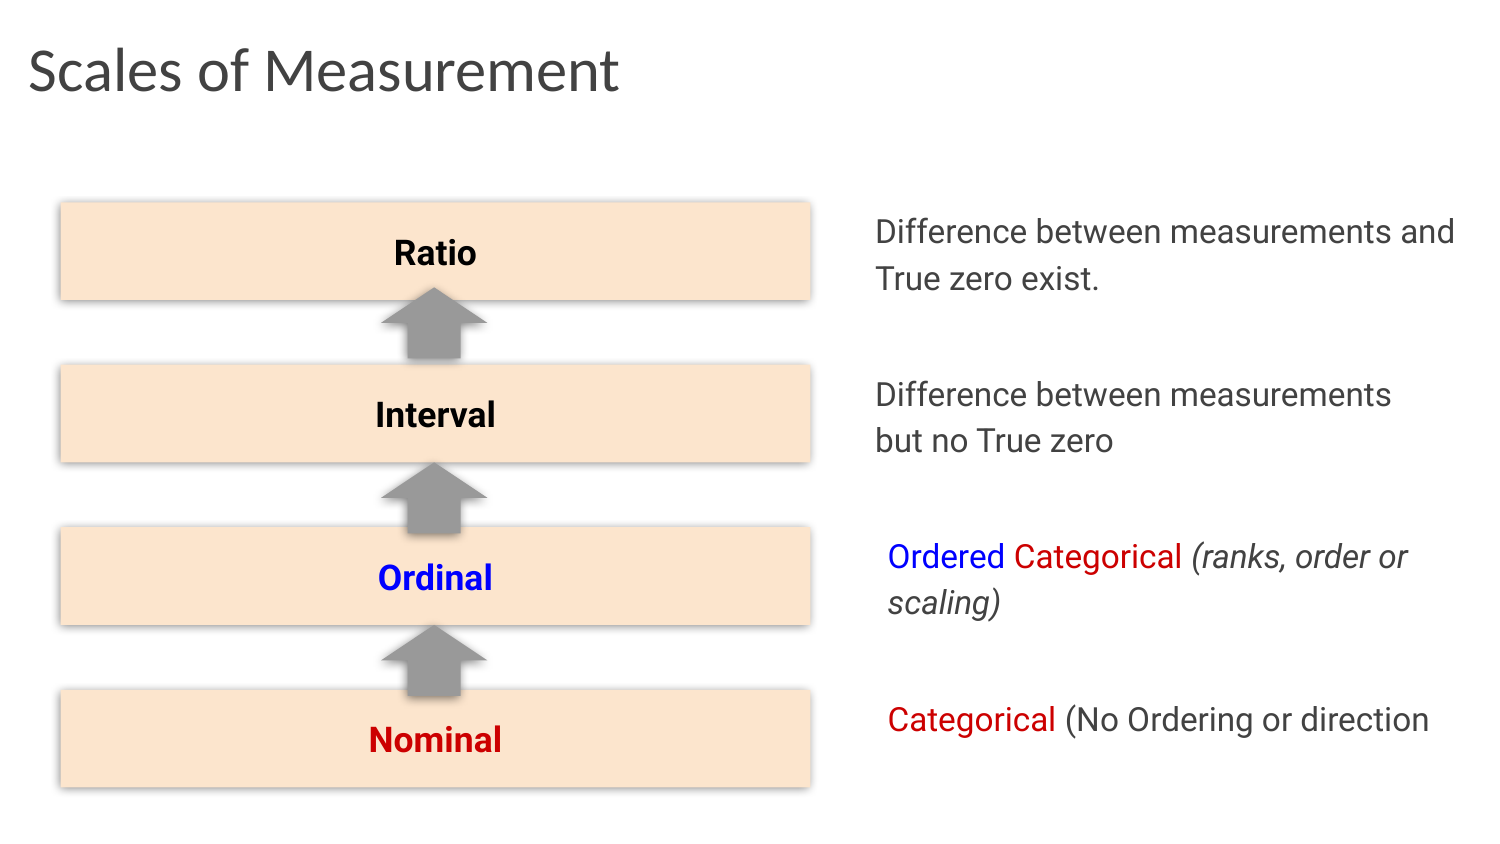

# Scales of Measurement
Difference between measurements and True zero exist.
Ratio

Difference between measurements but no True zero
Interval

Ordered Categorical (ranks, order or scaling)
Ordinal

Categorical (No Ordering or direction
Nominal